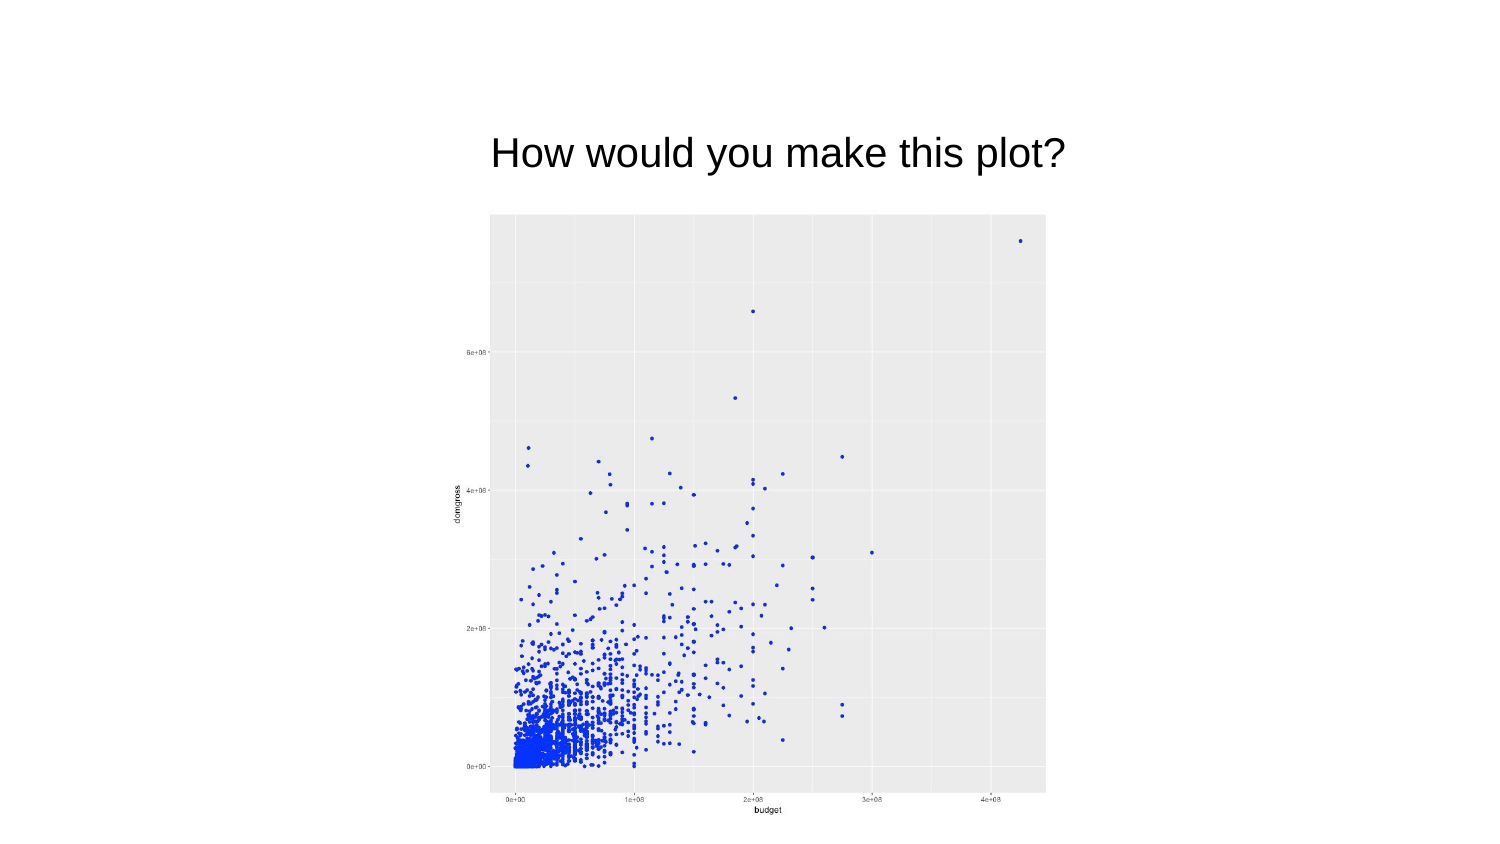

# How would you make this plot?